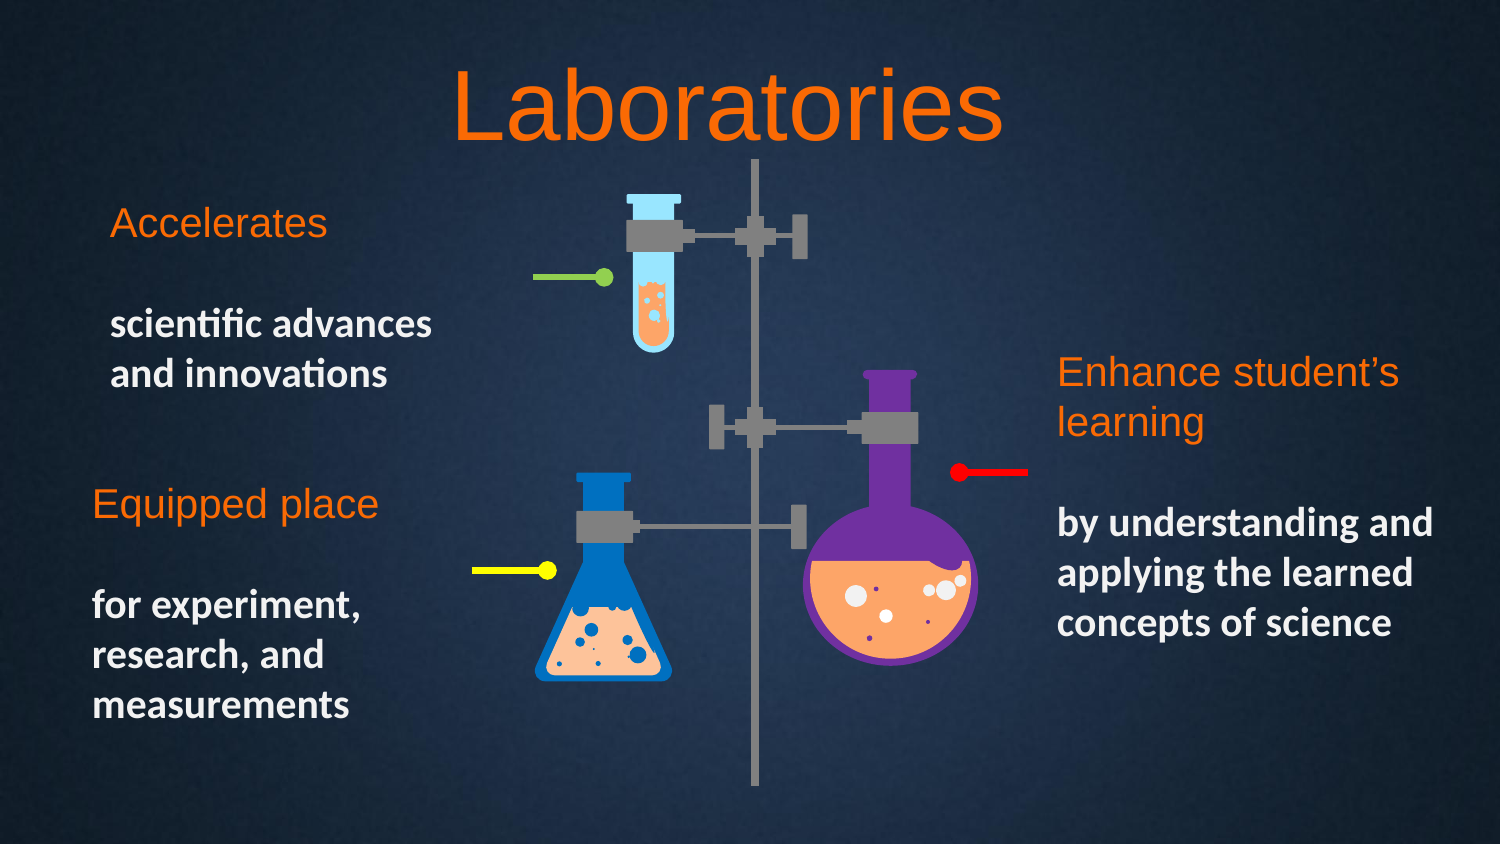

Laboratories

Accelerates
scientific advances and innovations
Enhance student’s learning

by understanding and applying the learned concepts of science

Equipped place

for experiment, research, and measurements